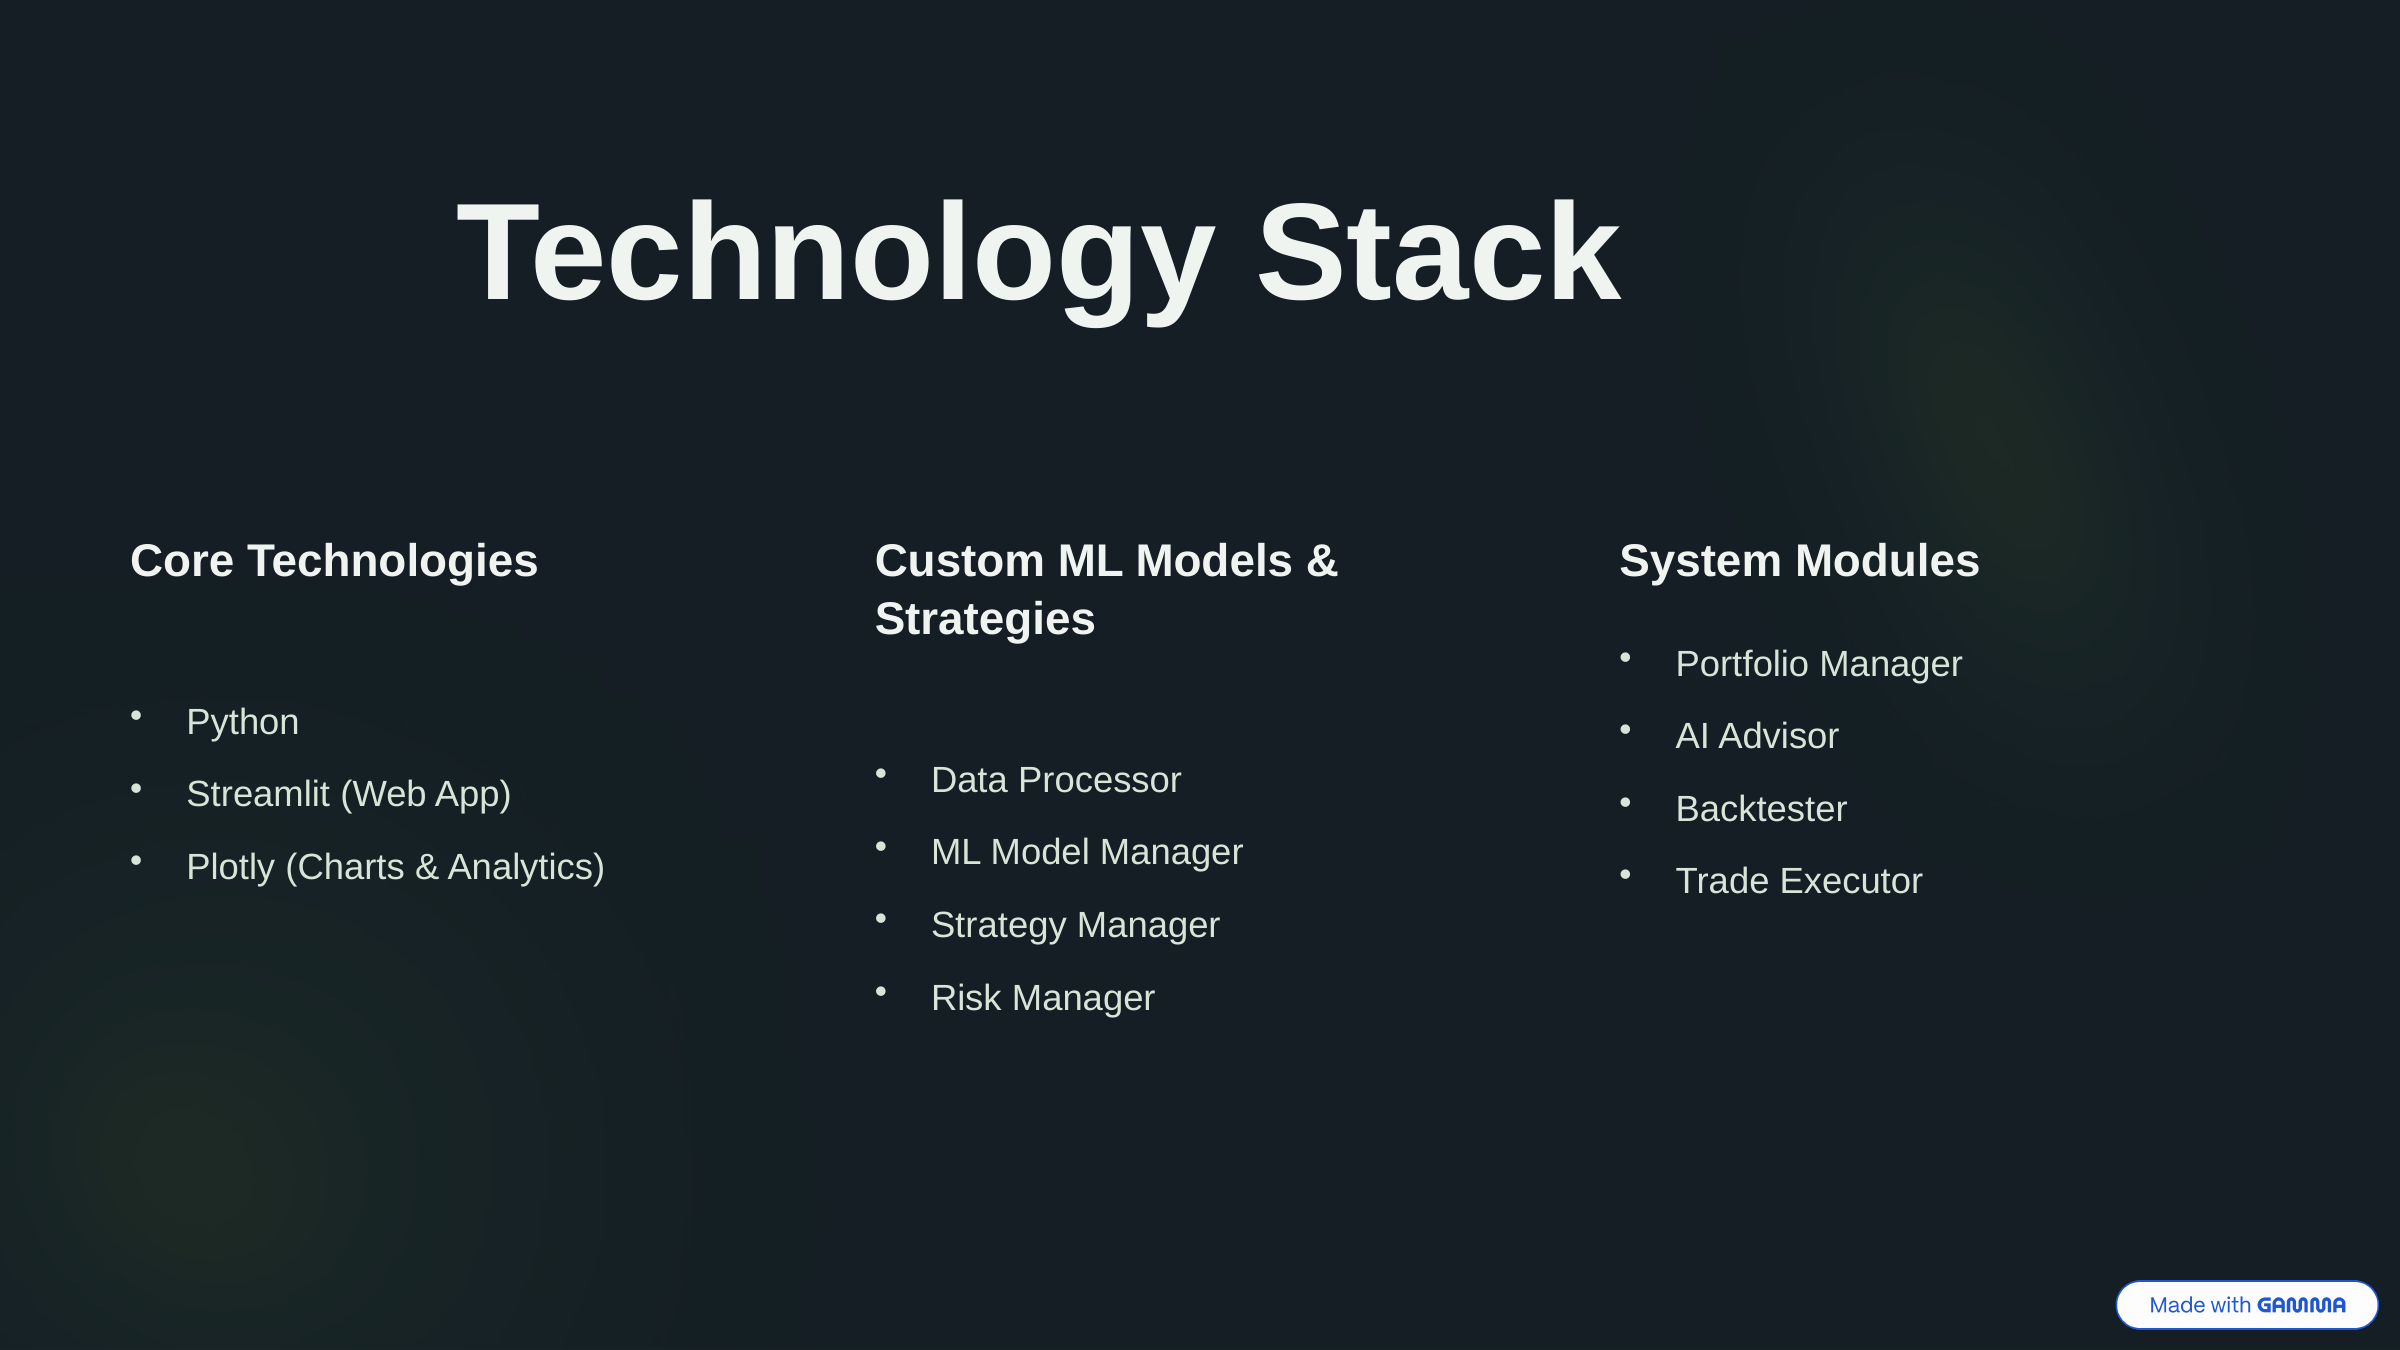

Technology Stack
Core Technologies
Custom ML Models & Strategies
System Modules
Portfolio Manager
Python
AI Advisor
Data Processor
Streamlit (Web App)
Backtester
ML Model Manager
Plotly (Charts & Analytics)
Trade Executor
Strategy Manager
Risk Manager